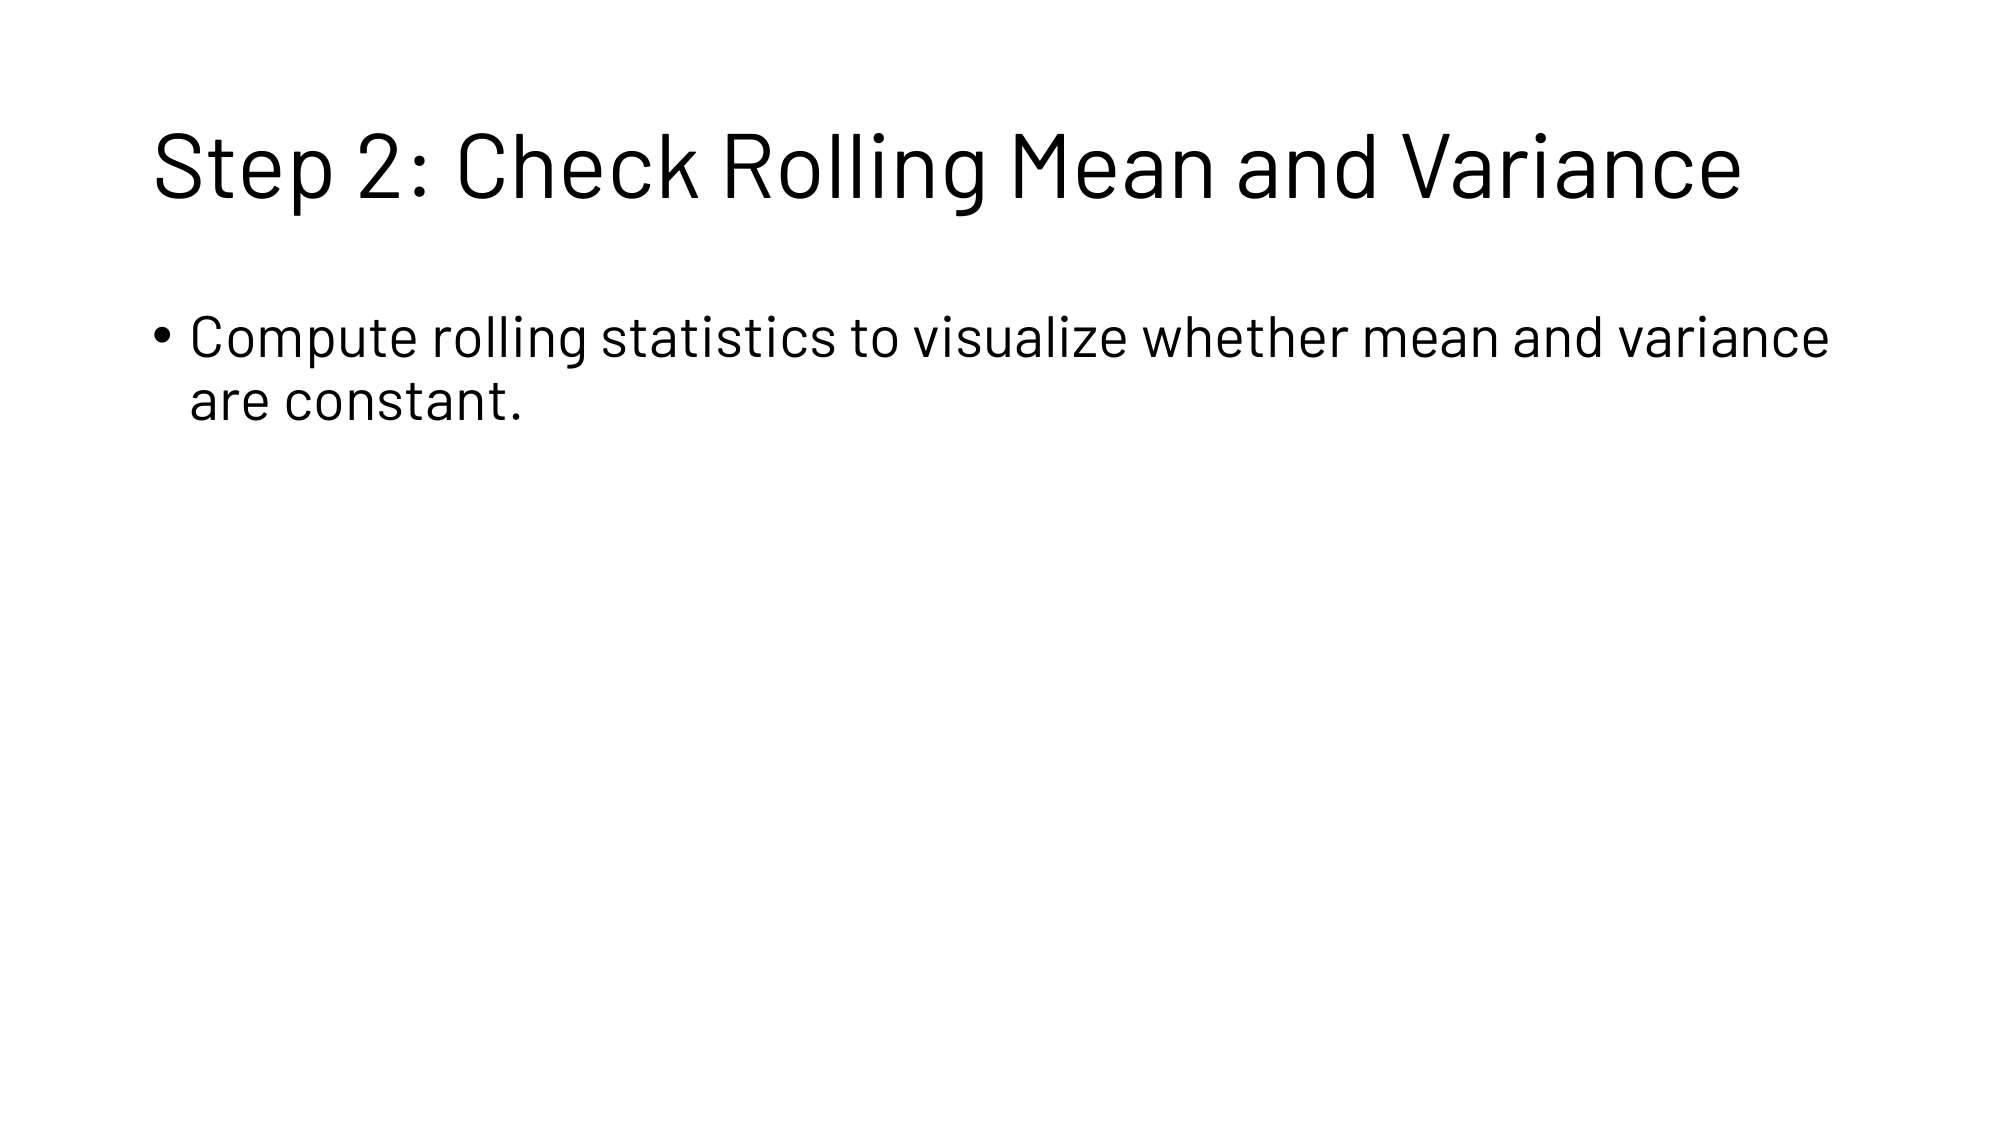

# Step 2: Check Rolling Mean and Variance
Compute rolling statistics to visualize whether mean and variance are constant.